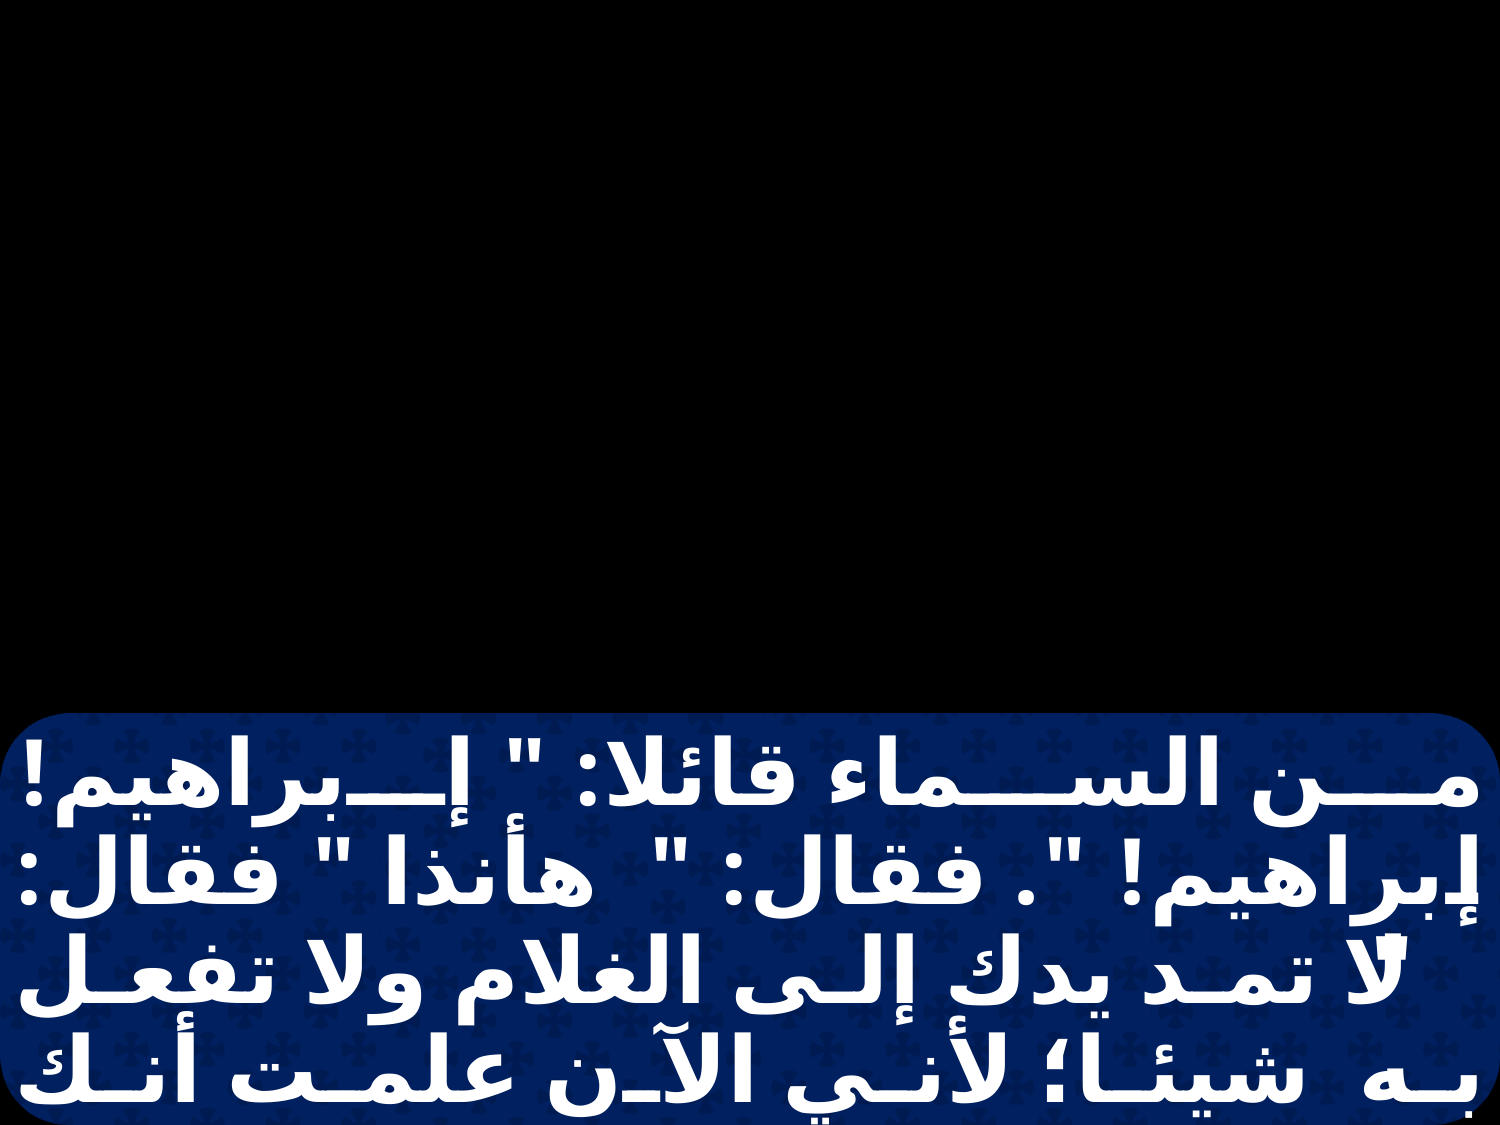

من السماء قائلا: " إبراهيم! إبراهيم! ". فقال: "  هأنذا " فقال: " لا تمد يدك إلى الغلام ولا تفعل به  شيئا؛ لأني الآن علمت أنك تخاف الله، ولم تشفق  على ابنك الحبيب لأجلي ". فرفع إبراهيم عينيه